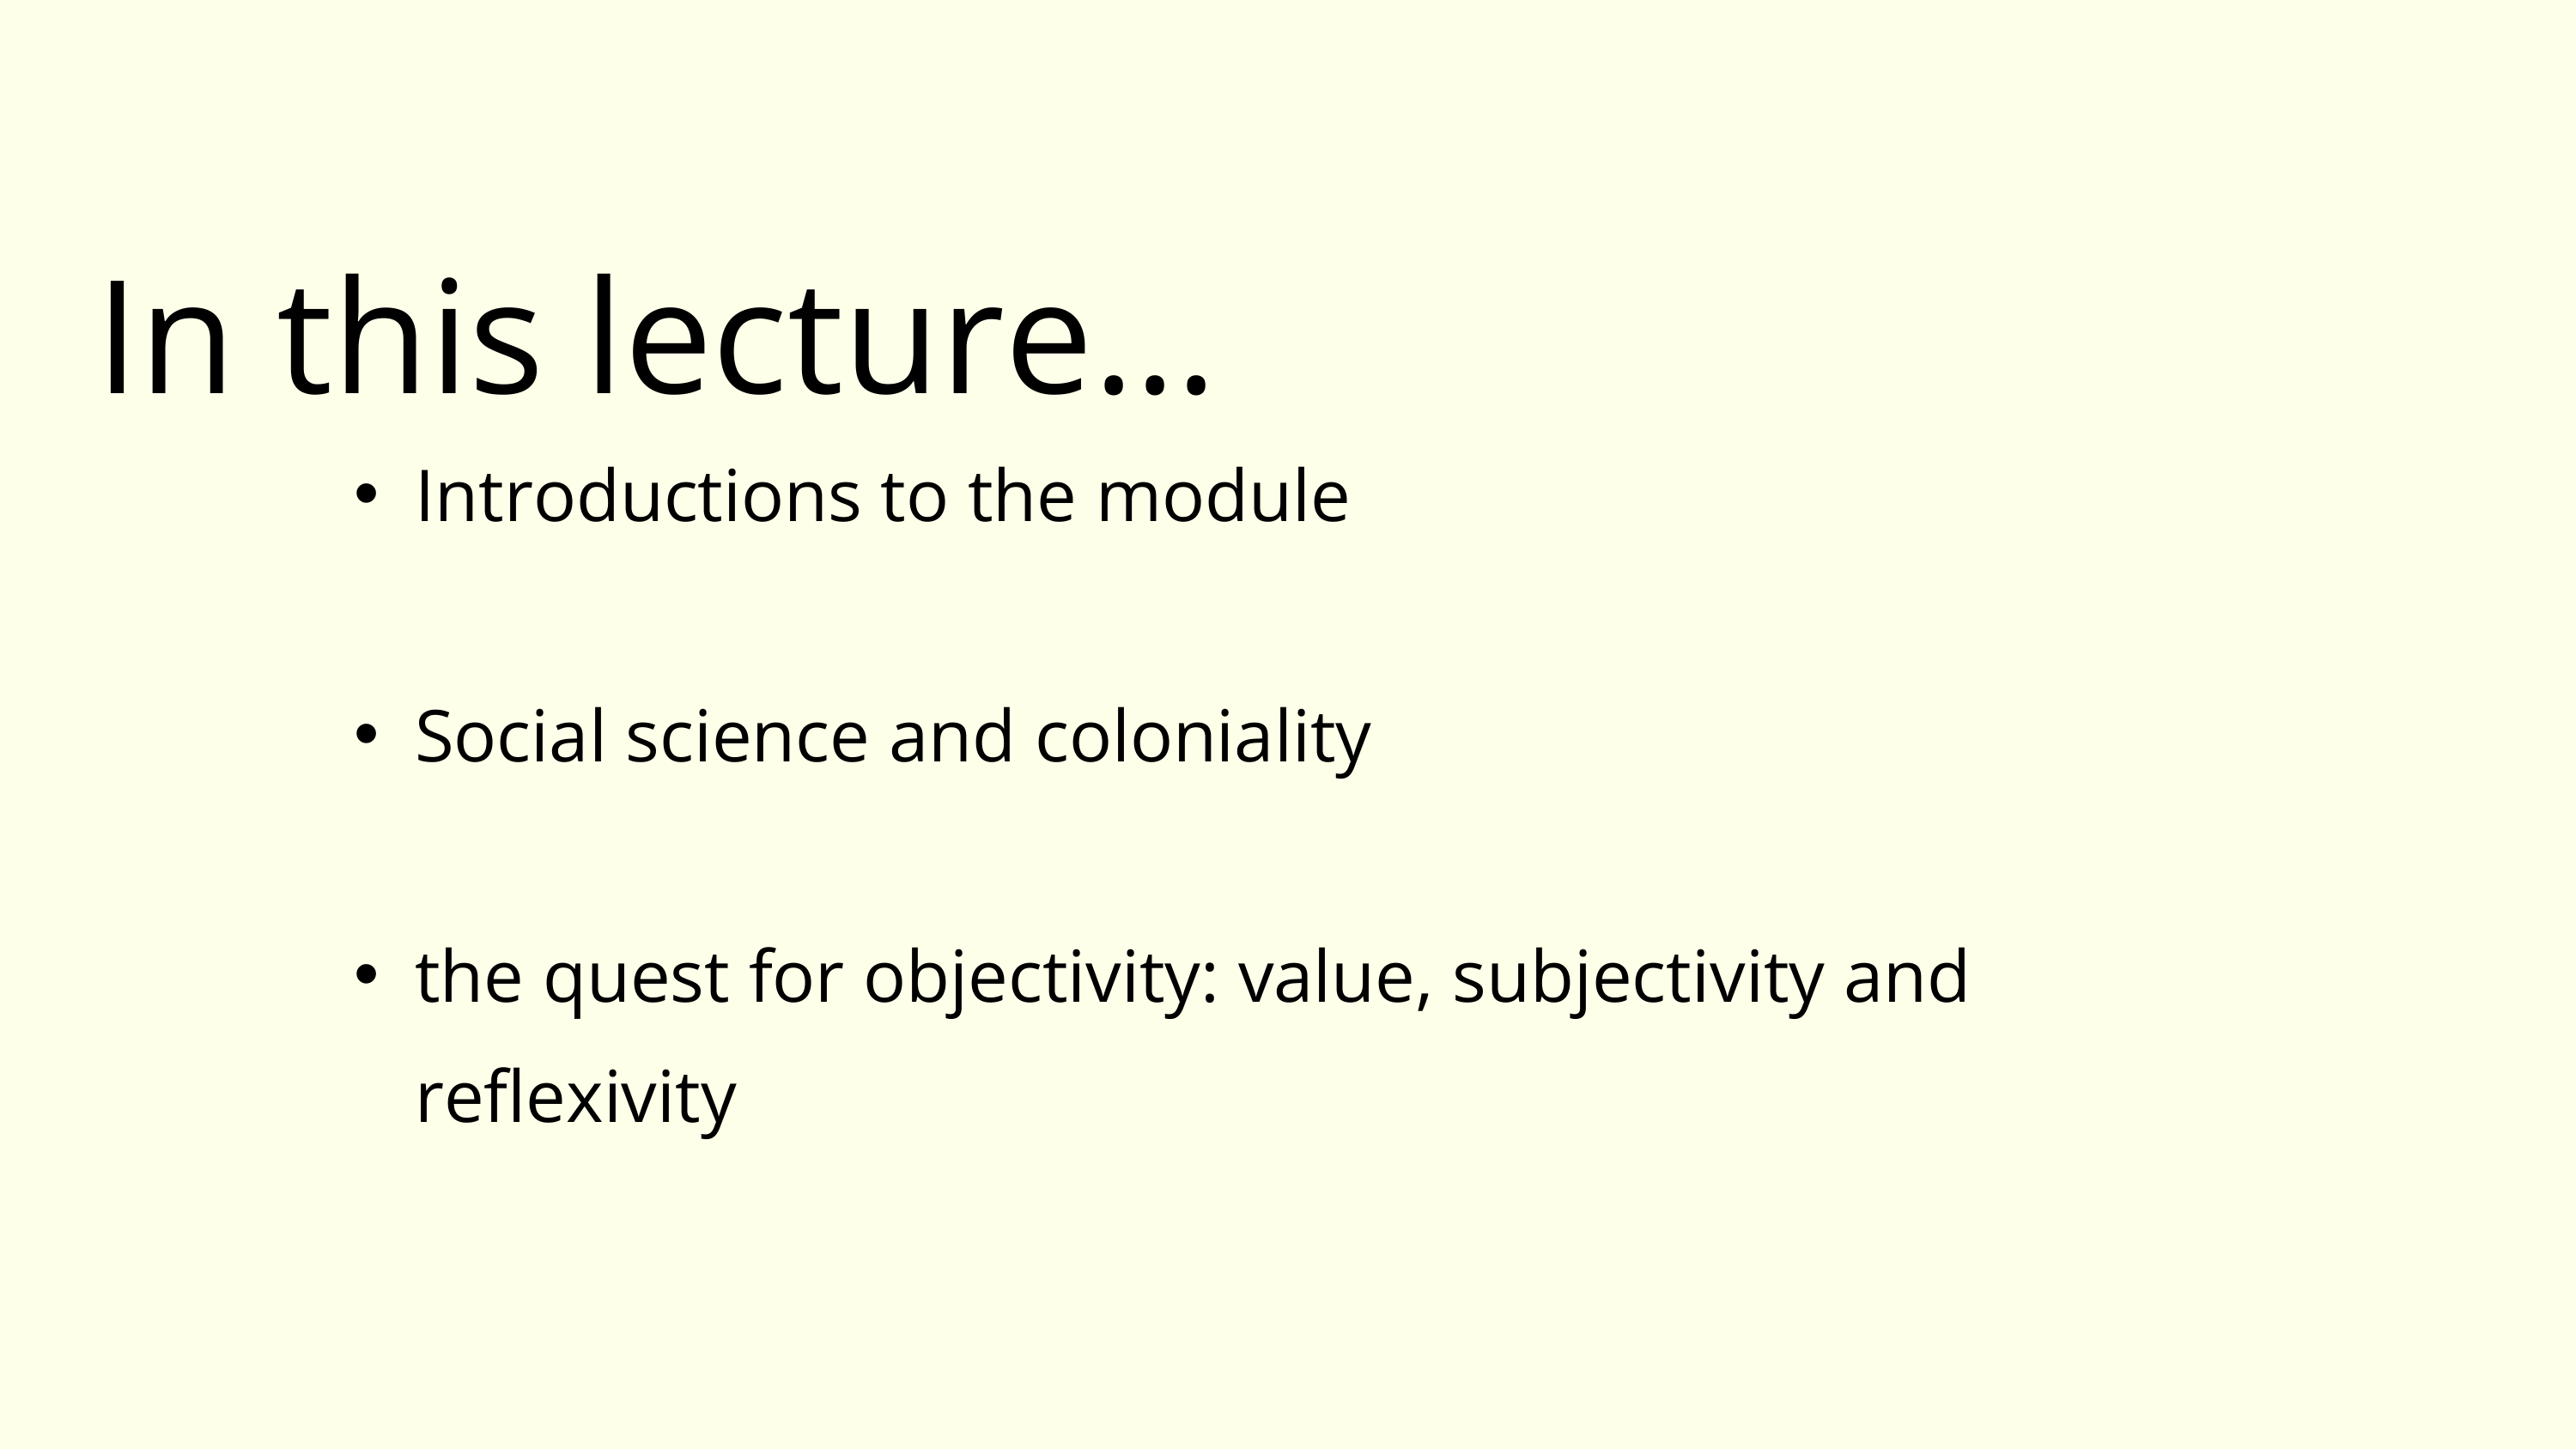

In this lecture...

Introductions to the module

Social science and coloniality

the quest for objectivity: value, subjectivity and reflexivity